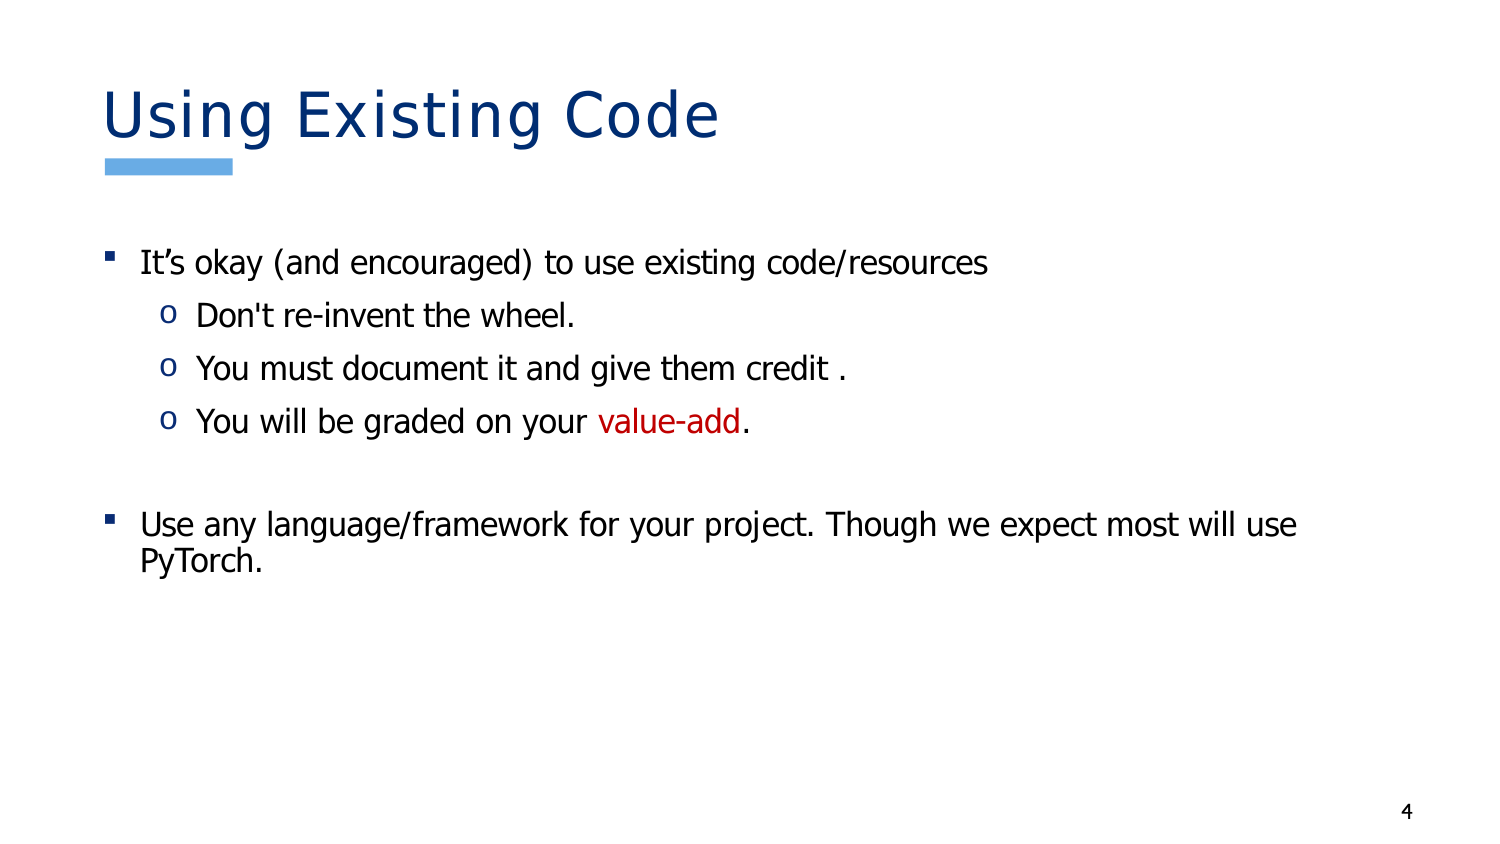

# Using Existing Code
It’s okay (and encouraged) to use existing code/resources
Don't re-invent the wheel.
You must document it and give them credit .
You will be graded on your value-add.

Use any language/framework for your project. Though we expect most will use PyTorch.